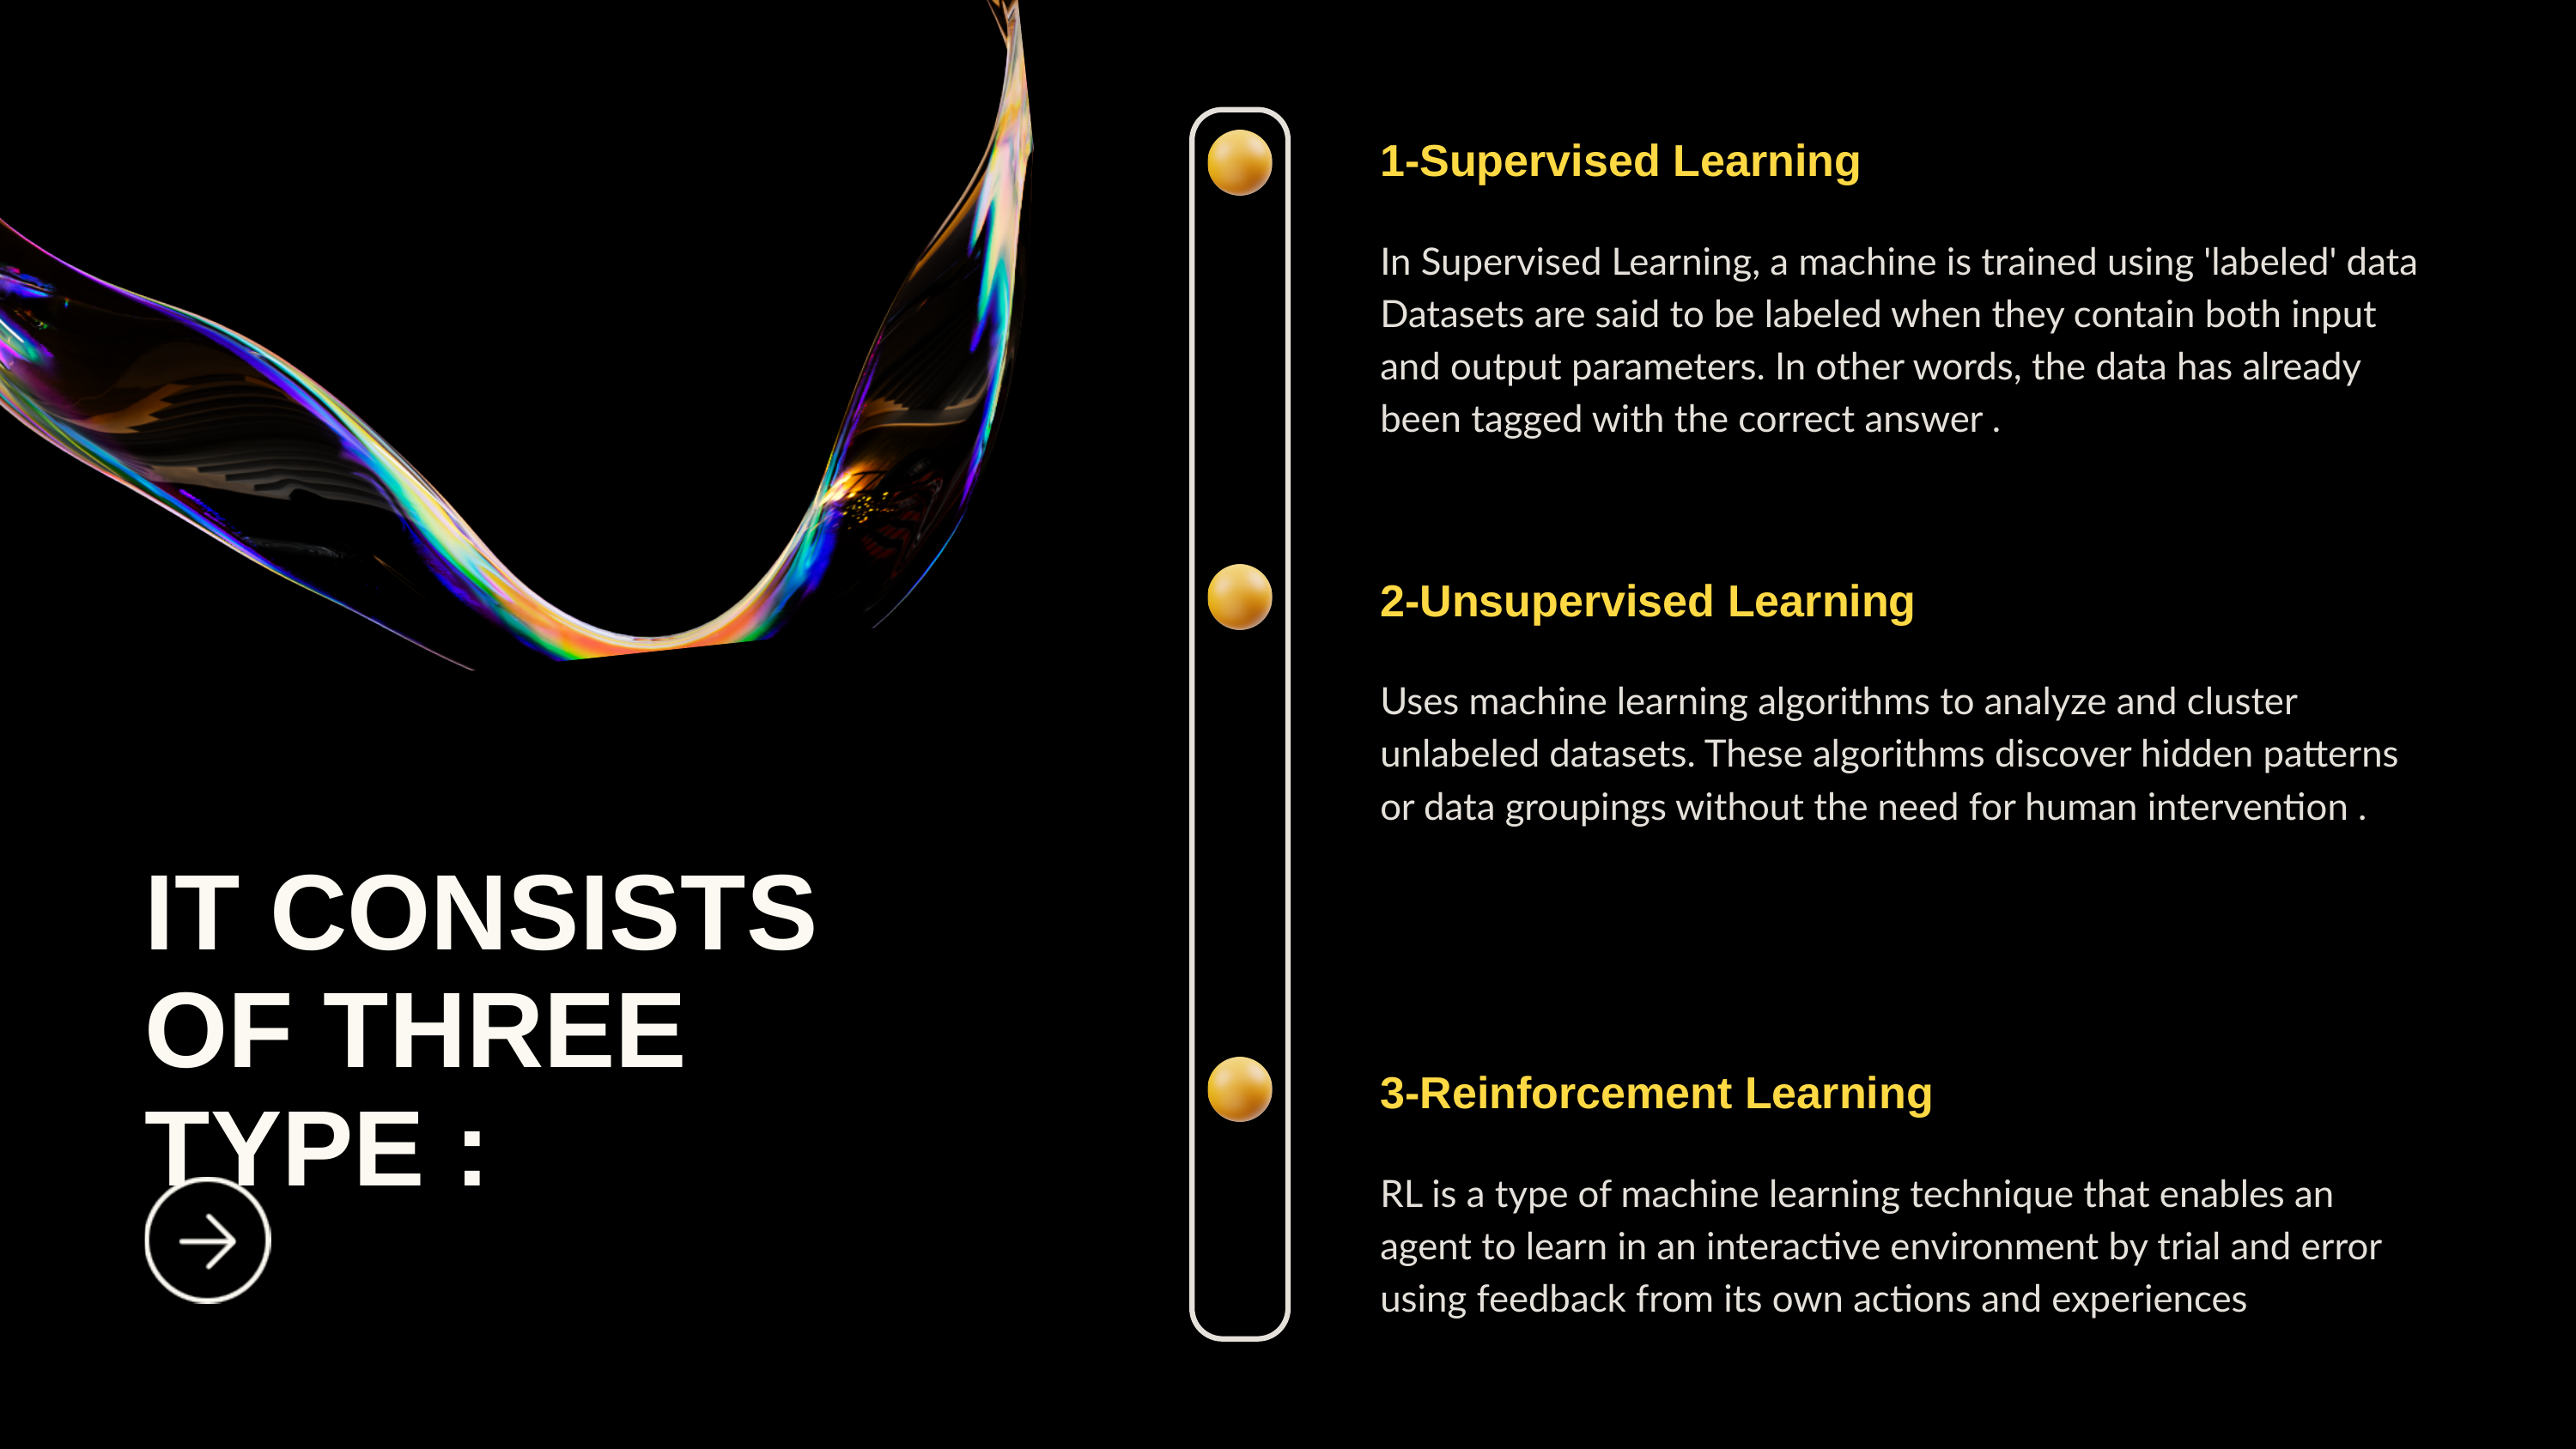

1-Supervised Learning

In Supervised Learning, a machine is trained using 'labeled' data Datasets are said to be labeled when they contain both input and output parameters. In other words, the data has already been tagged with the correct answer .
2-Unsupervised Learning

Uses machine learning algorithms to analyze and cluster unlabeled datasets. These algorithms discover hidden patterns or data groupings without the need for human intervention .

IT CONSISTS OF THREE TYPE :
3-Reinforcement Learning

RL is a type of machine learning technique that enables an agent to learn in an interactive environment by trial and error using feedback from its own actions and experiences